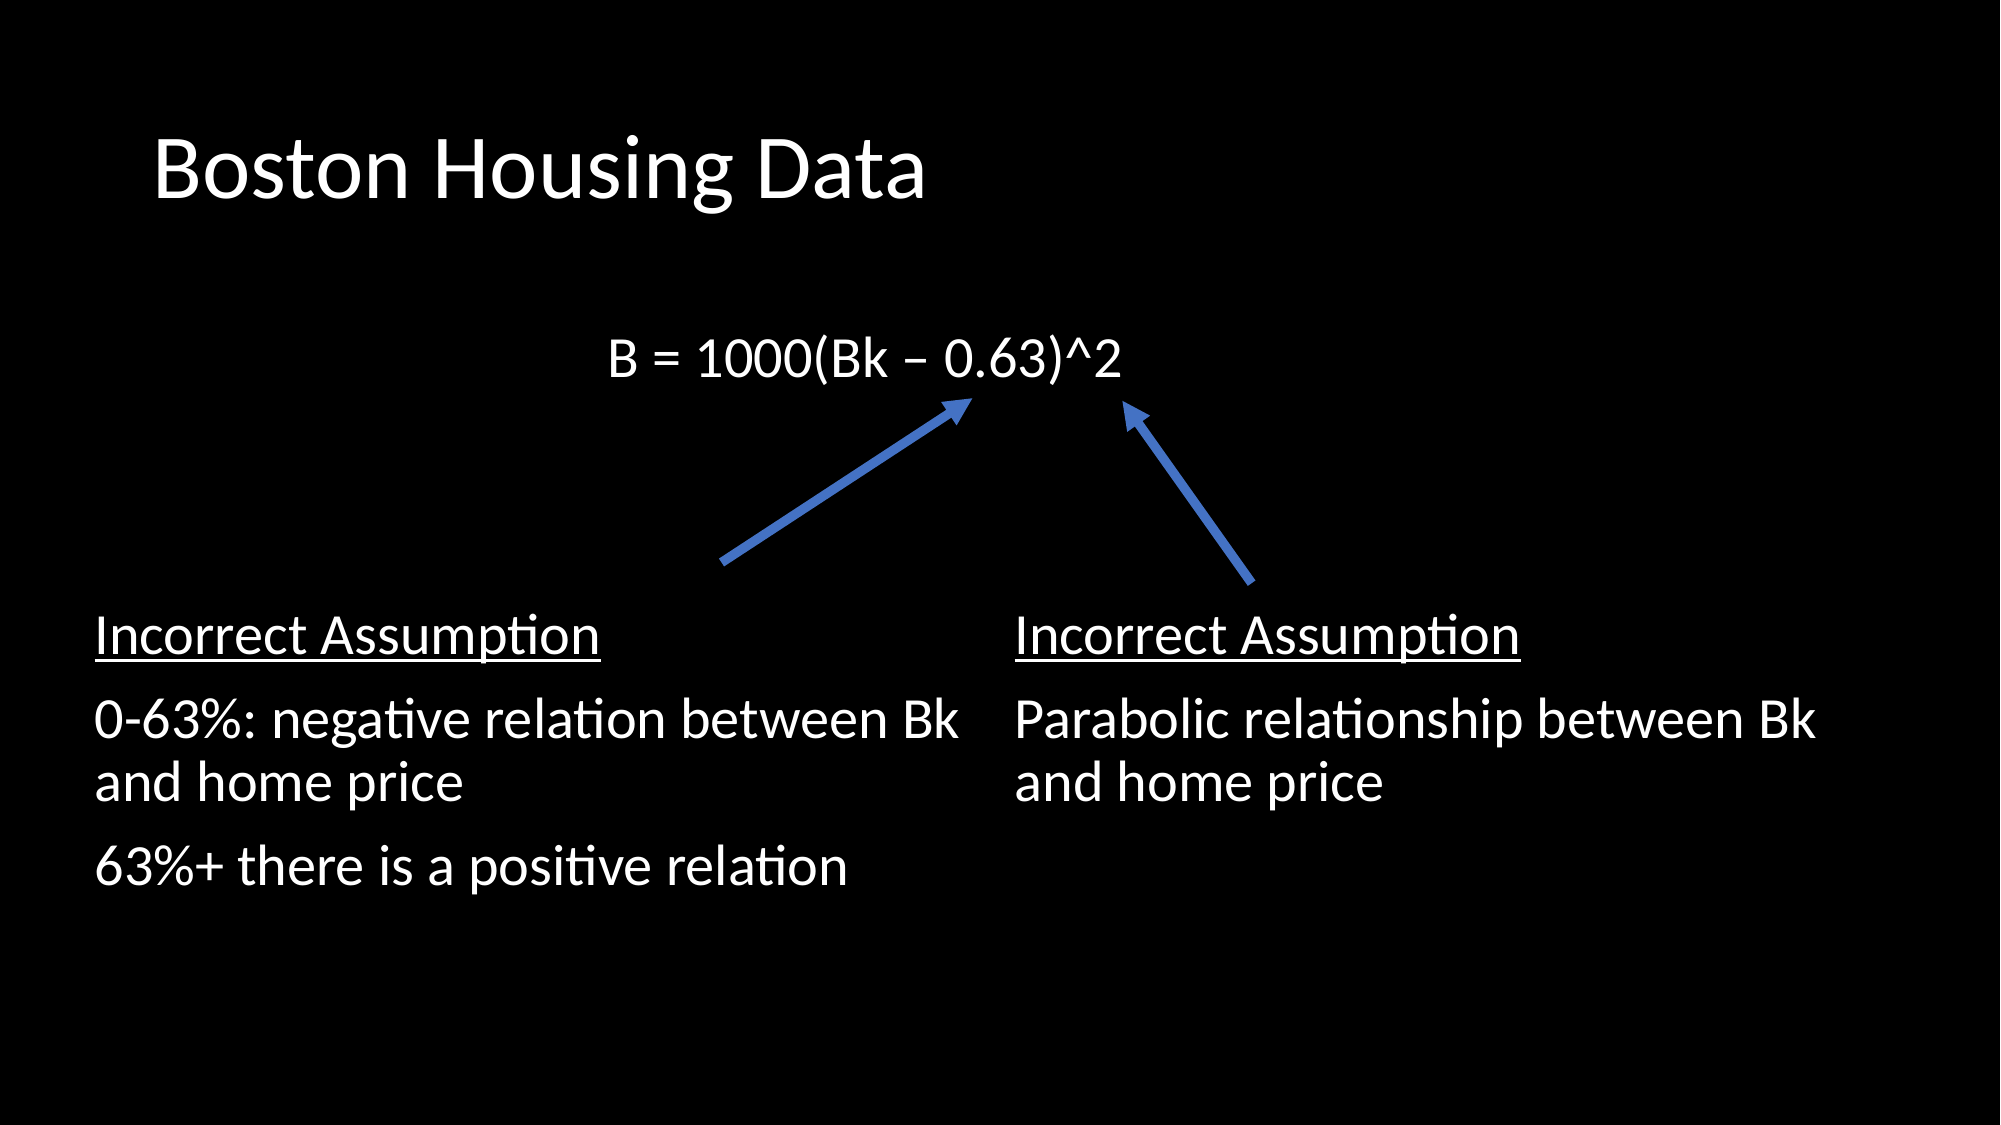

# Boston Housing Data
B = 1000(Bk – 0.63)^2
Incorrect Assumption
0-63%: negative relation between Bk and home price
63%+ there is a positive relation
Incorrect Assumption
Parabolic relationship between Bk and home price